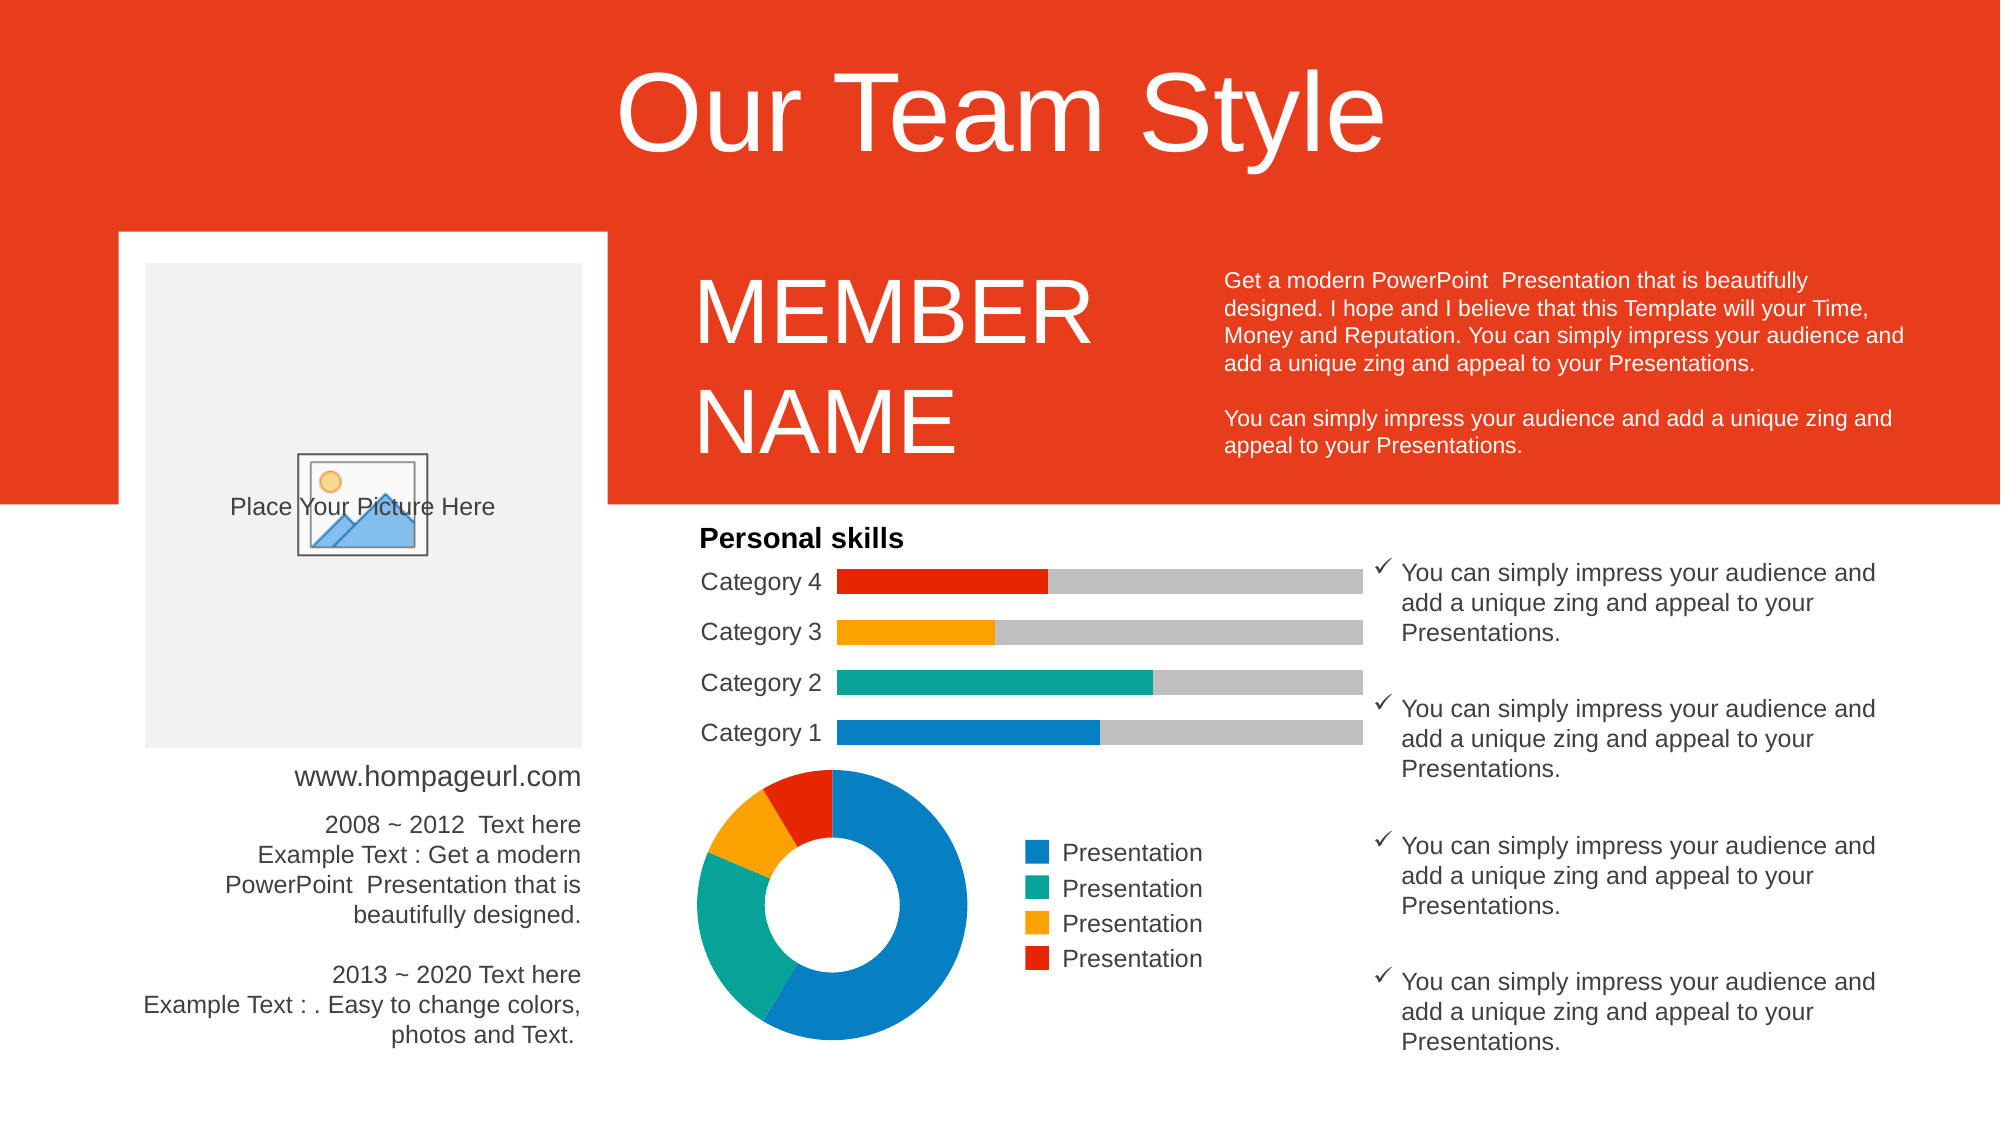

Our Team Style
MEMBER
NAME
Get a modern PowerPoint  Presentation that is beautifully designed. I hope and I believe that this Template will your Time, Money and Reputation. You can simply impress your audience and add a unique zing and appeal to your Presentations.

You can simply impress your audience and add a unique zing and appeal to your Presentations.

Personal skills
You can simply impress your audience and add a unique zing and appeal to your Presentations.

### Chart

| Category | Series 1 | Series 2 |
|---|---|---|
| Category 1 | 50.0 | 50.0 |
| Category 2 | 60.0 | 40.0 |
| Category 3 | 30.0 | 70.0 |
| Category 4 | 40.0 | 60.0 |
You can simply impress your audience and add a unique zing and appeal to your Presentations.
www.hompageurl.com

### Chart

| Category | Sales |
|---|---|
| 1st Qtr | 8.2 |
| 2nd Qtr | 3.2 |
| 3rd Qtr | 1.4 |
| 4th Qtr | 1.2 |
2008 ~ 2012  Text here
Example Text : Get a modern PowerPoint  Presentation that is beautifully designed.

2013 ~ 2020 Text here
Example Text : . Easy to change colors, photos and Text.
You can simply impress your audience and add a unique zing and appeal to your Presentations.
Presentation

Presentation

Presentation

Presentation

You can simply impress your audience and add a unique zing and appeal to your Presentations.